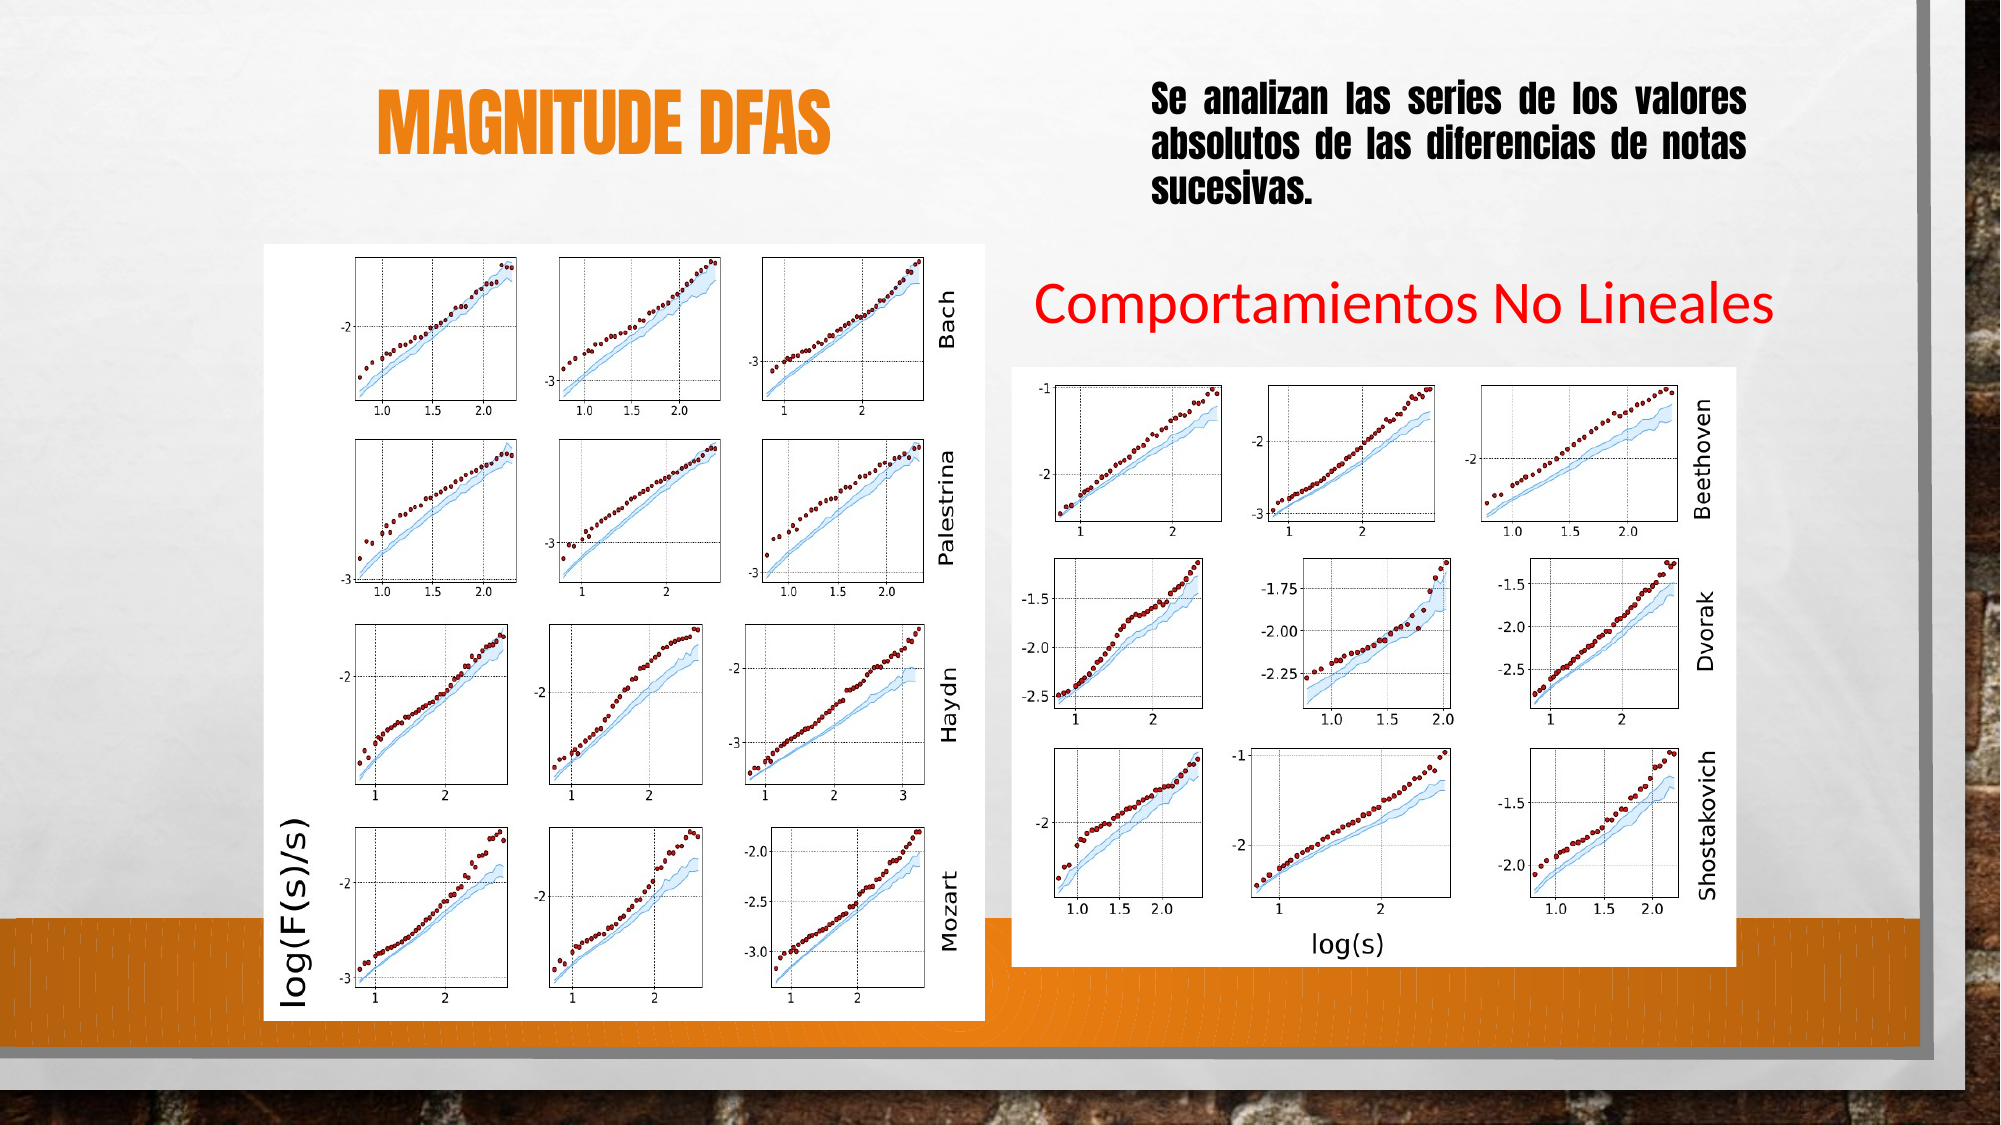

Se analizan las series de los valores absolutos de las diferencias de notas sucesivas.
Magnitude DFAs

Comportamientos No Lineales